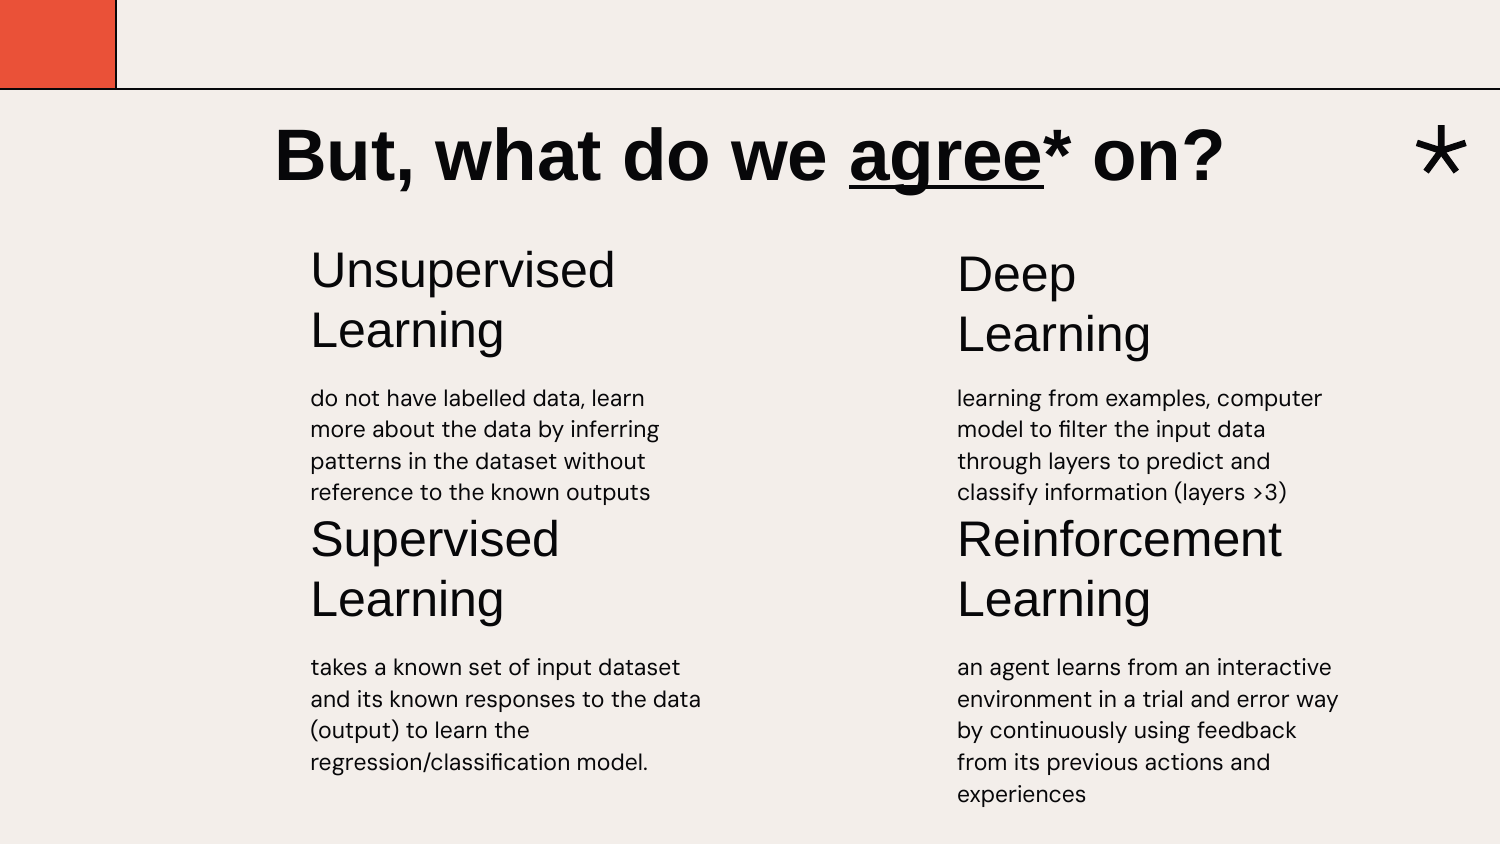

But, what do we agree* on?
Unsupervised Learning
Deep
Learning
do not have labelled data, learn more about the data by inferring patterns in the dataset without reference to the known outputs
learning from examples, computer model to filter the input data through layers to predict and classify information (layers >3)
Supervised Learning
Reinforcement Learning
takes a known set of input dataset and its known responses to the data (output) to learn the regression/classification model.
an agent learns from an interactive environment in a trial and error way by continuously using feedback from its previous actions and experiences